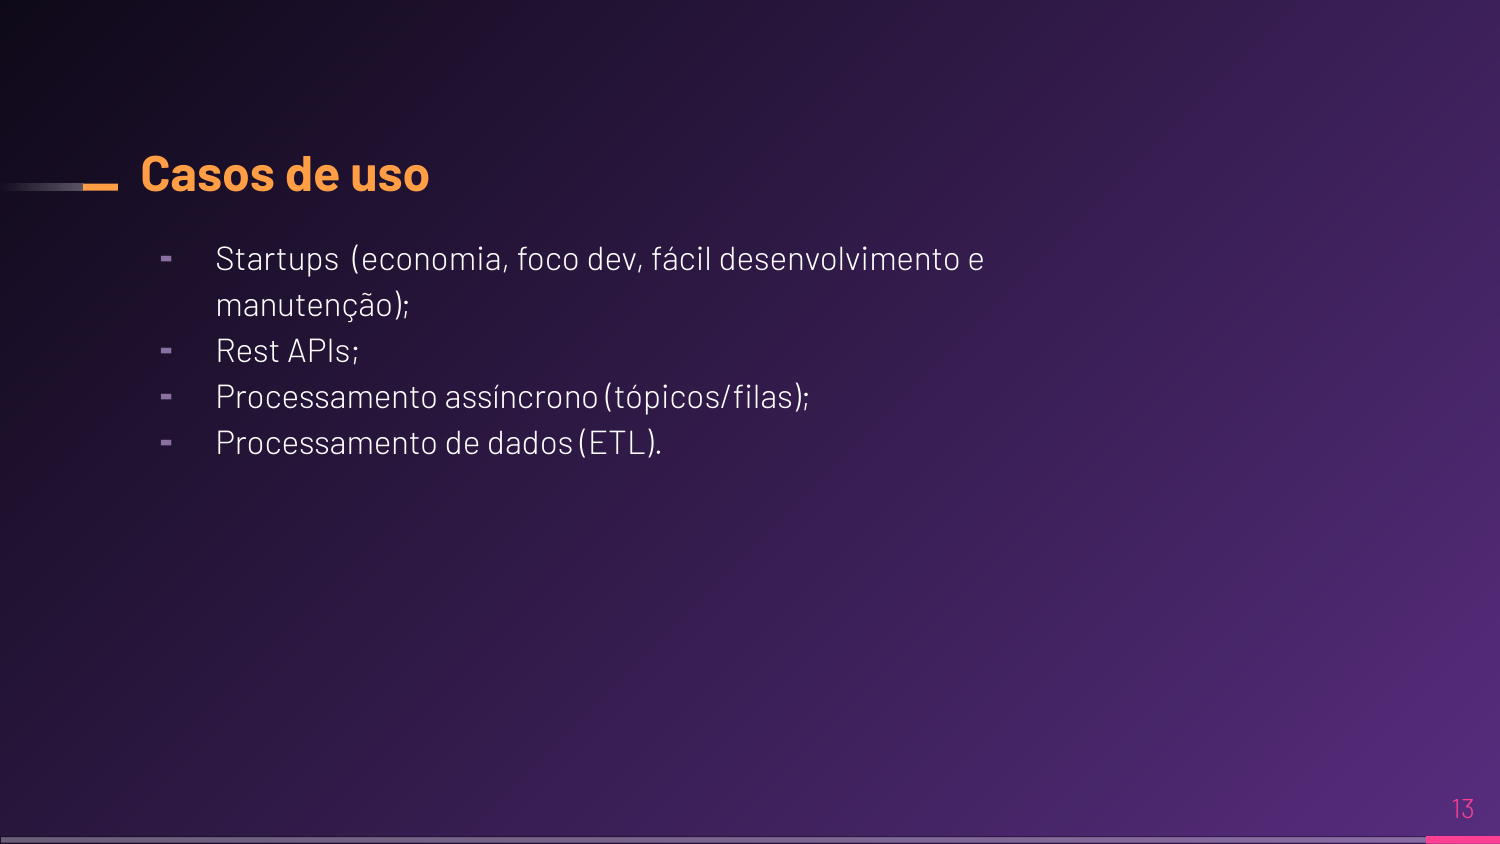

# Casos de uso
Startups  (economia, foco dev, fácil desenvolvimento e manutenção);
Rest APIs;
Processamento assíncrono (tópicos/filas);
Processamento de dados (ETL).
13